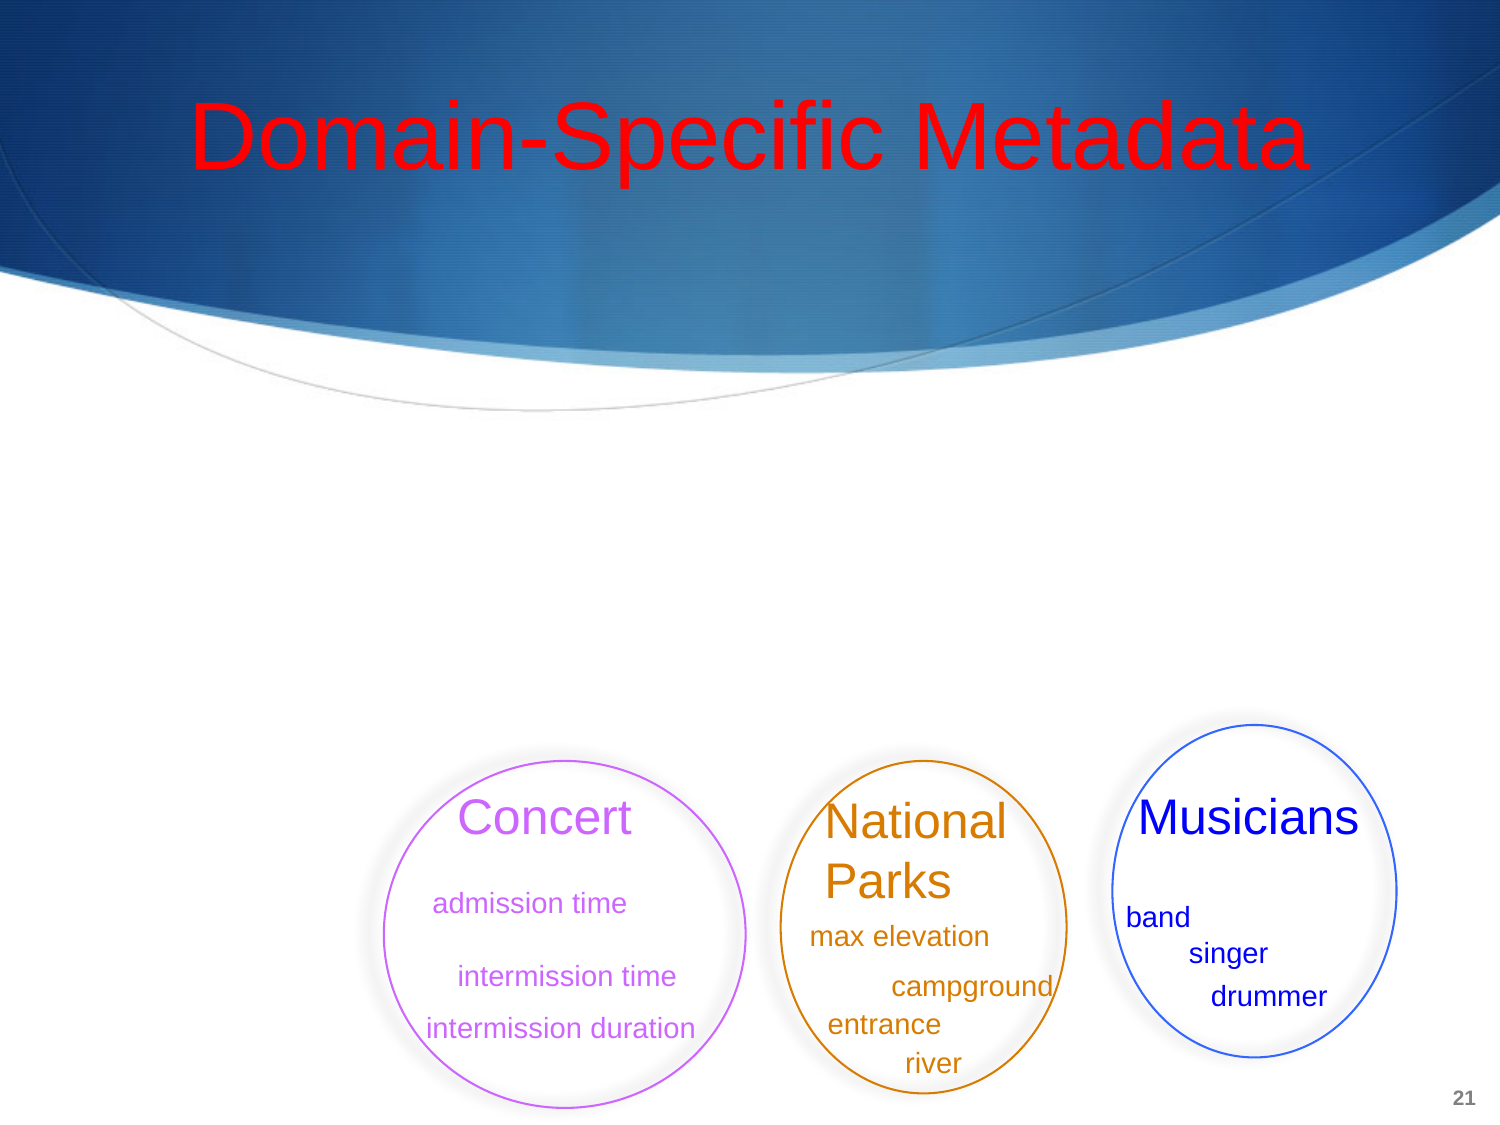

# Domain-Specific Metadata

Musicians
Concert
National
Parks
admission time
band
max elevation
singer
intermission time
campground
drummer
entrance
intermission duration
river
21